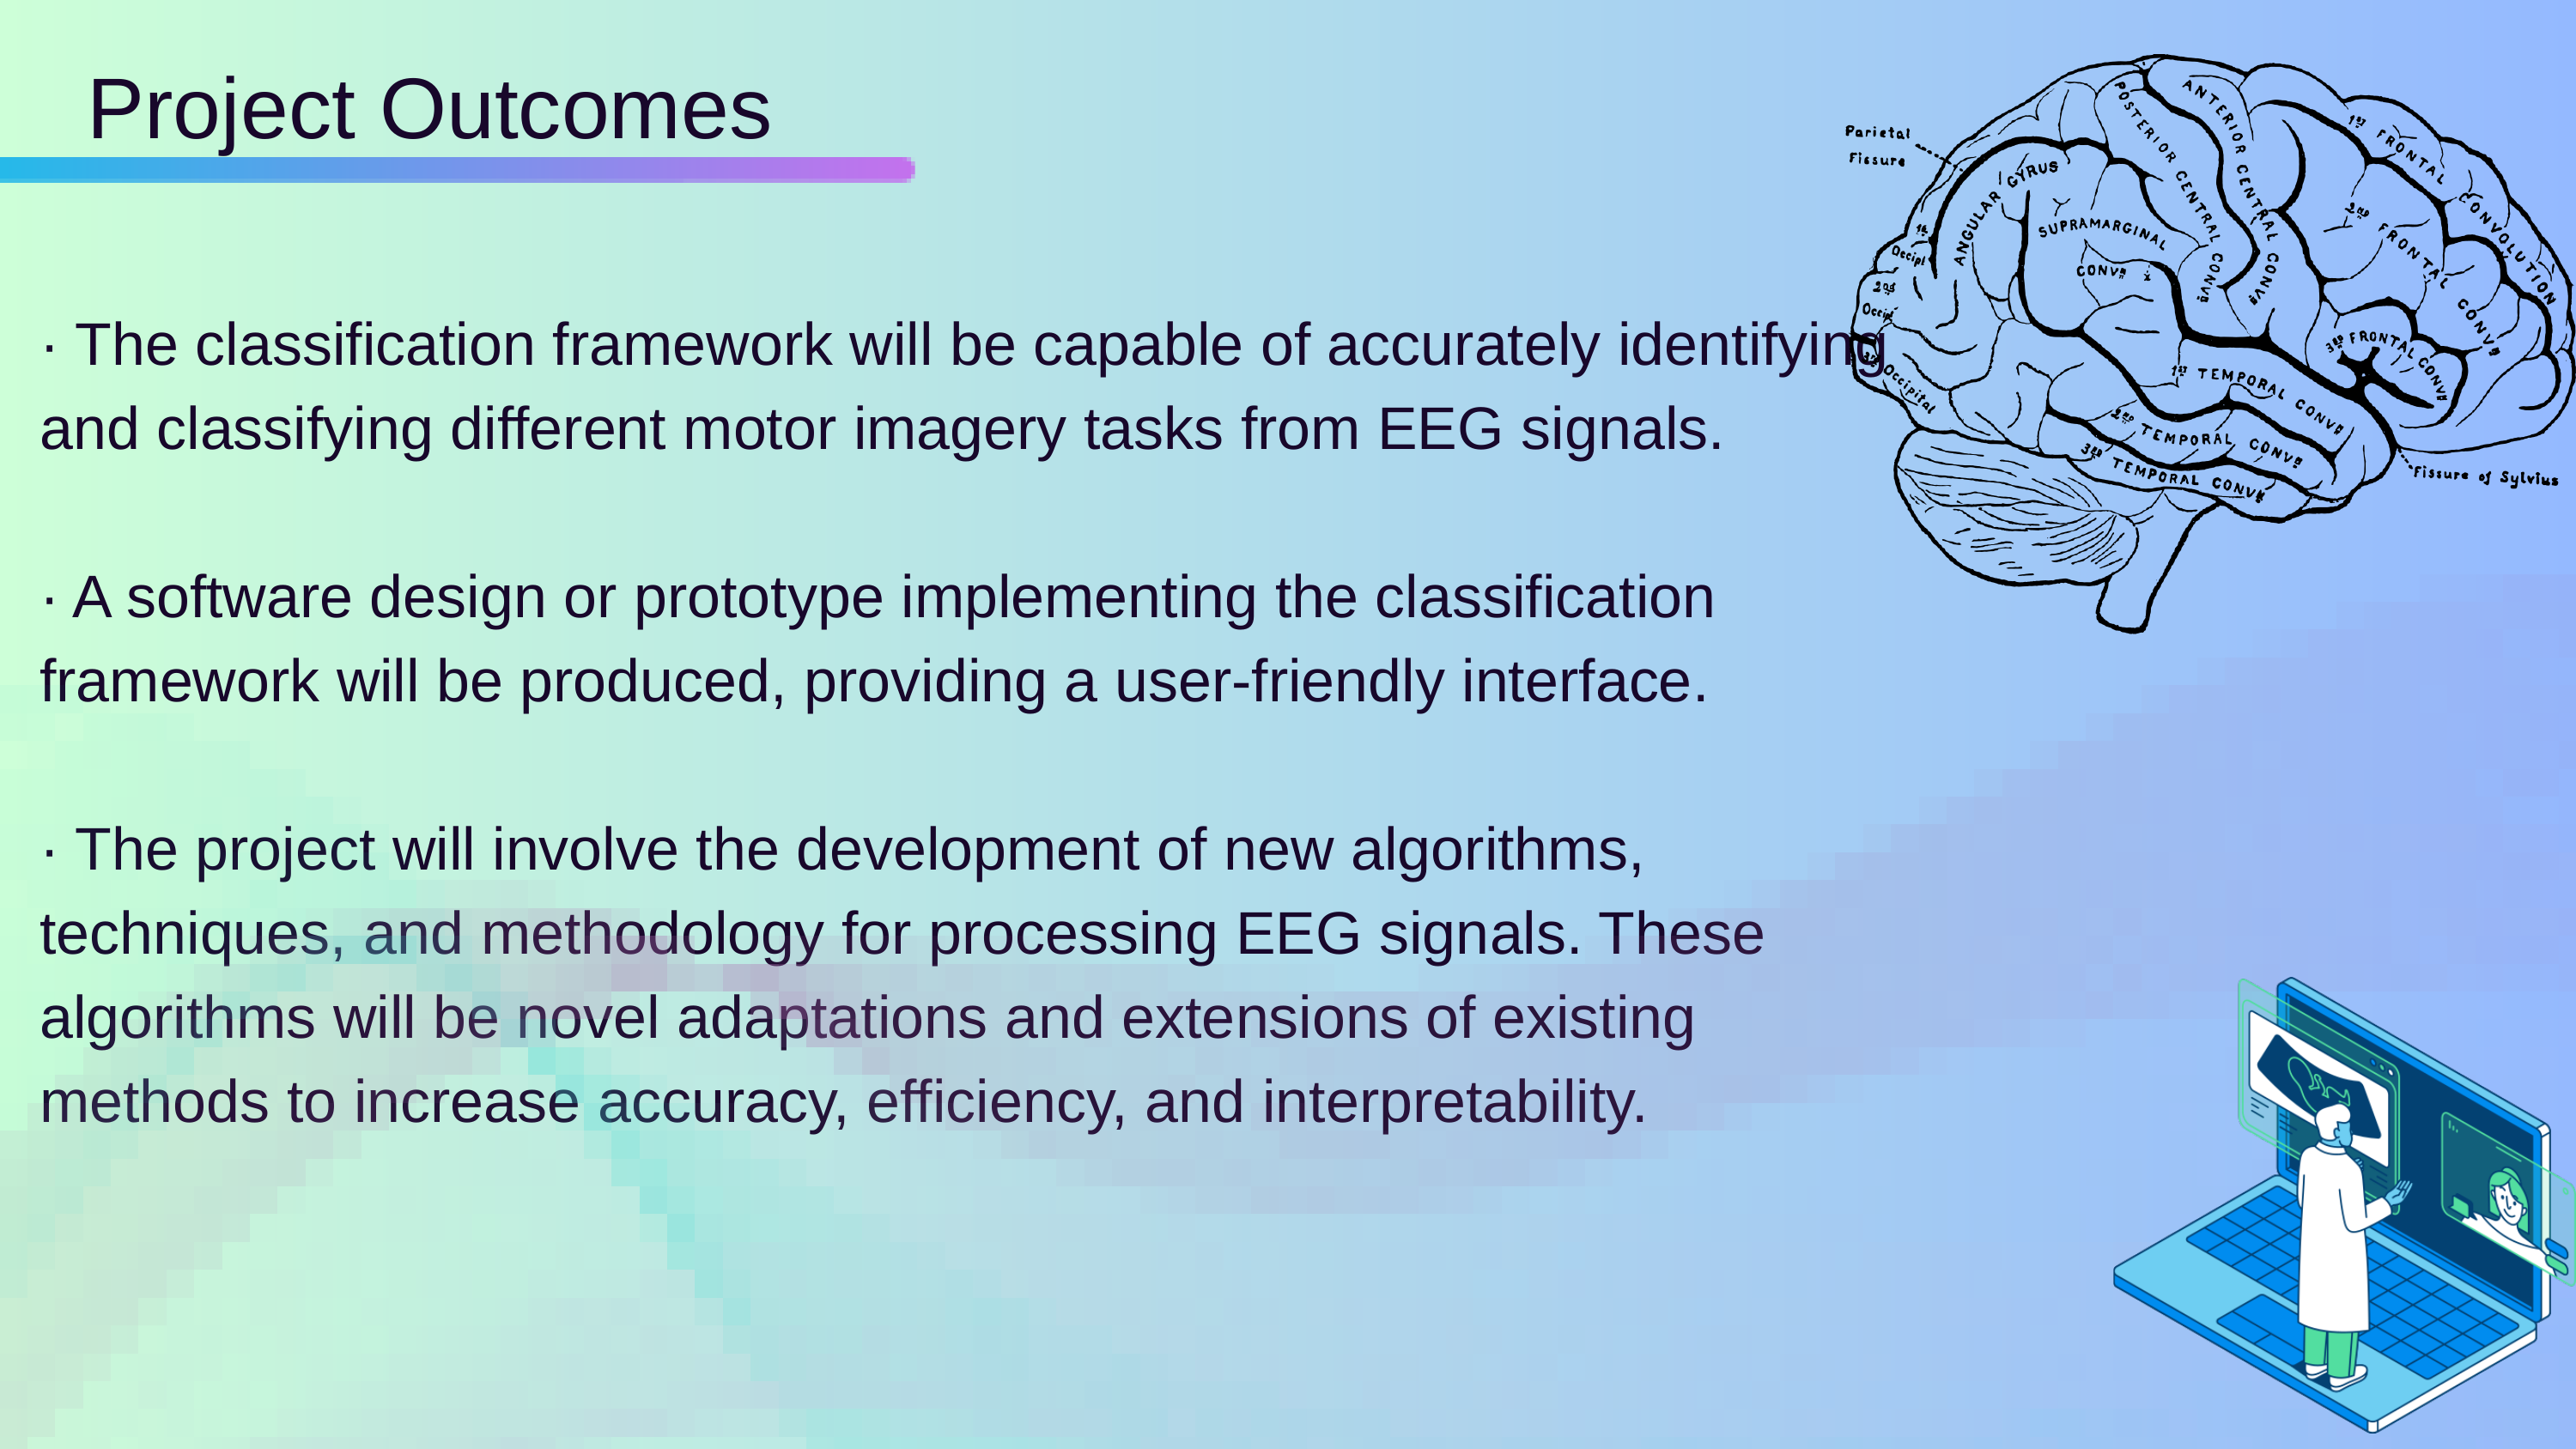

Project Outcomes

· The classification framework will be capable of accurately identifying and classifying different motor imagery tasks from EEG signals.

· A software design or prototype implementing the classification framework will be produced, providing a user-friendly interface.

· The project will involve the development of new algorithms, techniques, and methodology for processing EEG signals. These algorithms will be novel adaptations and extensions of existing methods to increase accuracy, efficiency, and interpretability.